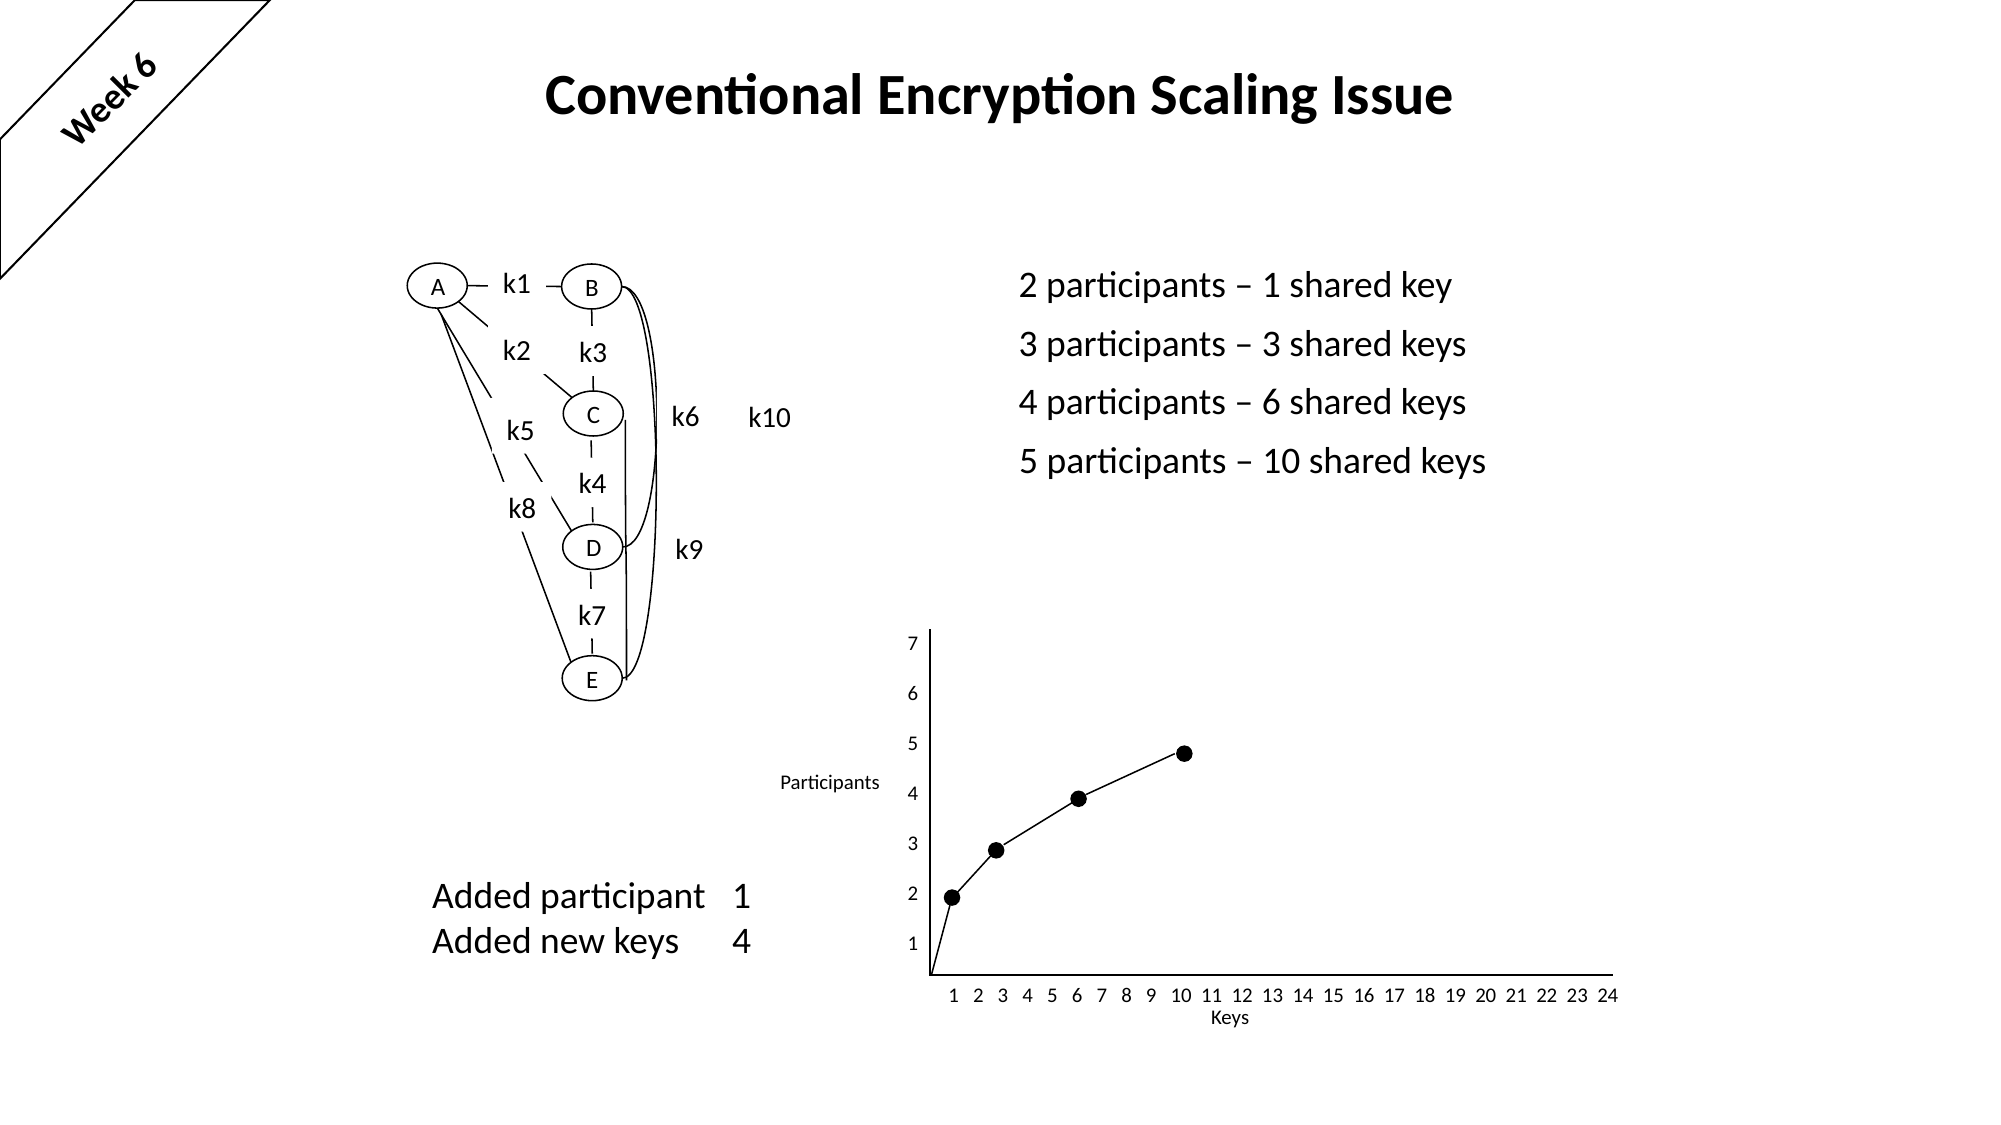

# Conventional Encryption Scaling Issue
Week 6
2 participants – 1 shared key
k1
A
B
3 participants – 3 shared keys
k2
k3
4 participants – 6 shared keys
k6
k10
C
k5
k5
5 participants – 10 shared keys
k4
k8
k9
D
k7
7

6

5

4

3

2

1
E

Participants

Added participant 	1
Added new keys 	4

1   2   3   4   5   6   7   8   9   10  11  12  13  14  15  16  17  18  19  20  21  22  23  24
Keys